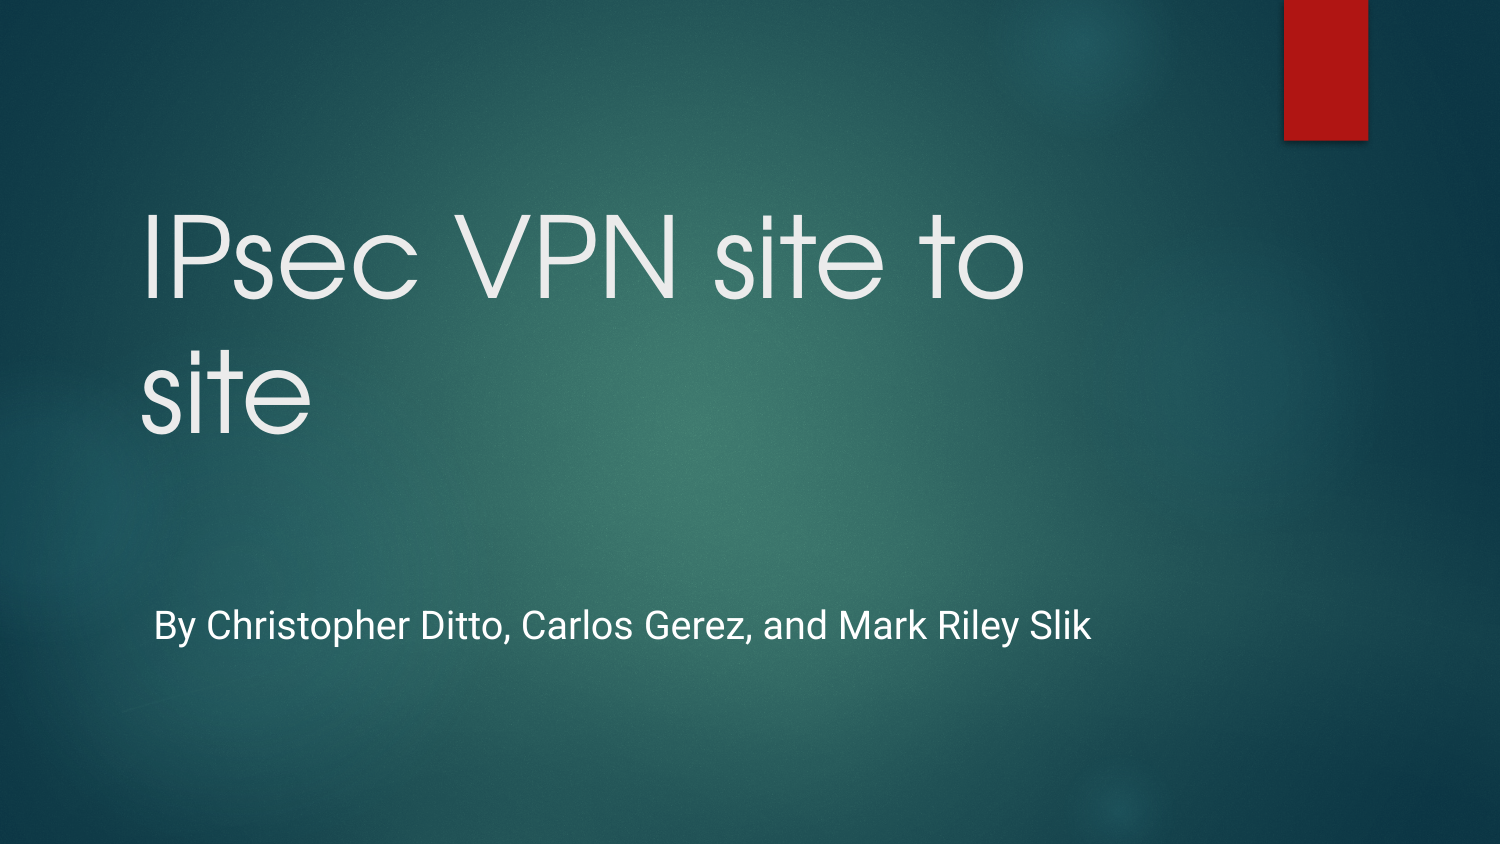

# IPsec VPN site to site
By Christopher Ditto, Carlos Gerez, and Mark Riley Slik